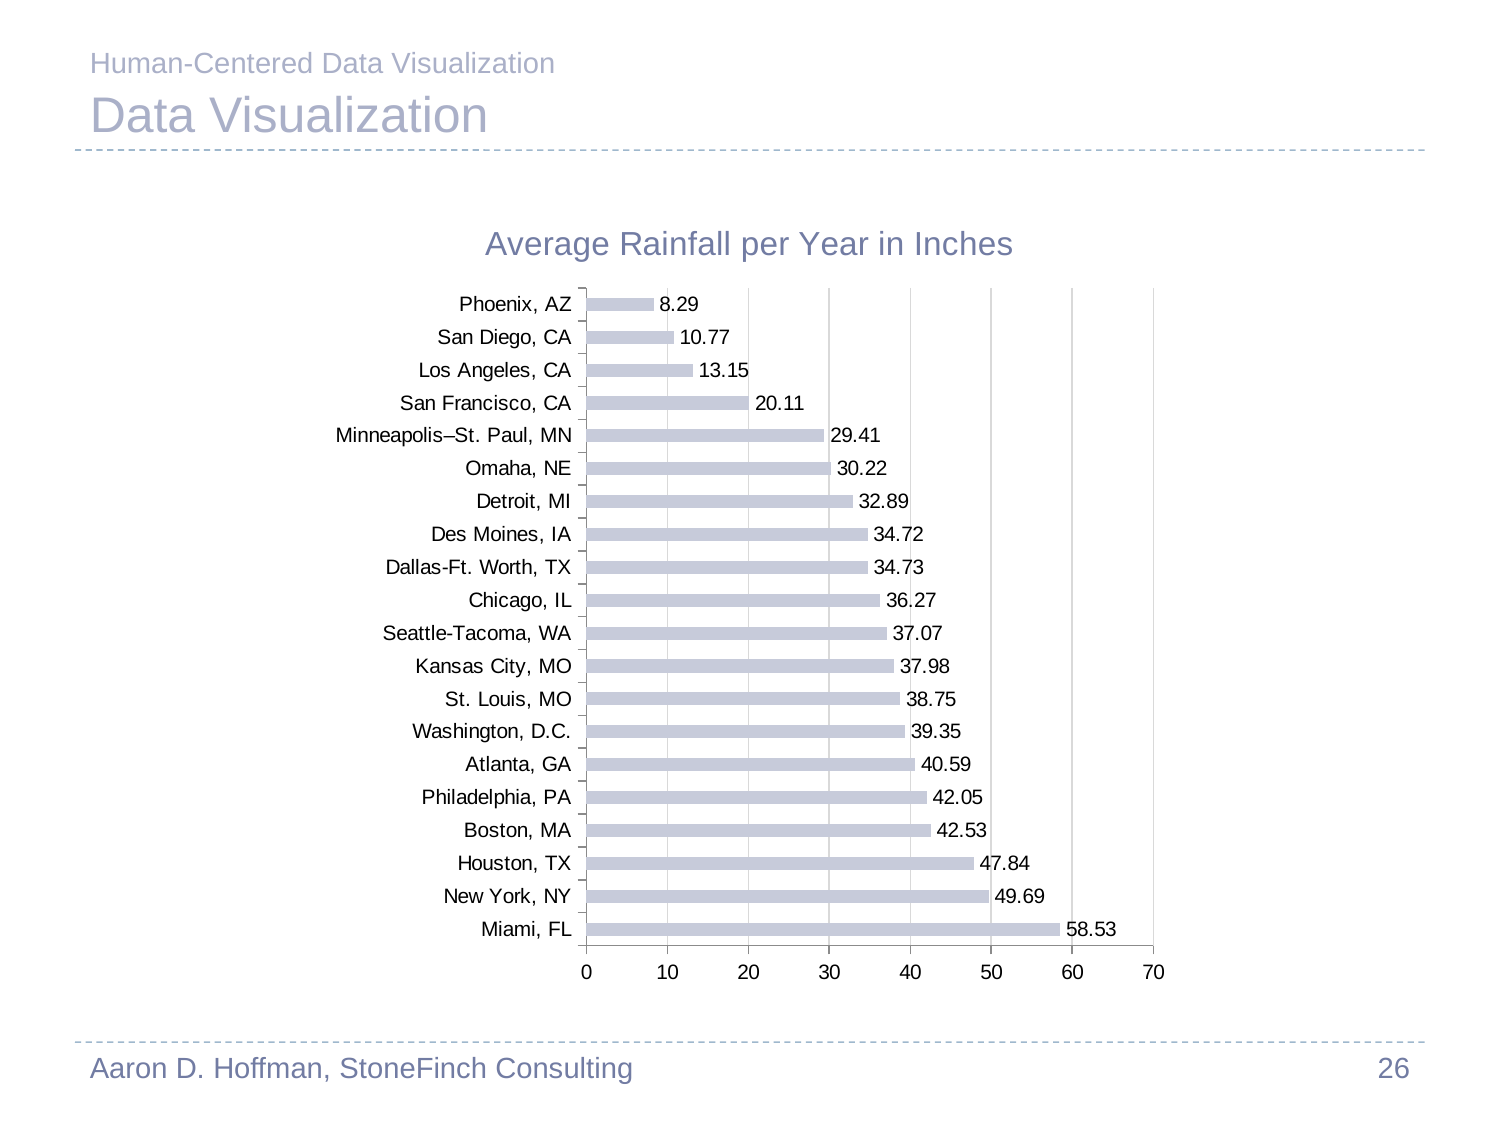

Human-Centered Data Visualization
# Data Visualization

### Chart: Average Rainfall per Year in Inches

| Category | Rain In. |
|---|---|
| Miami, FL | 58.53 |
| New York, NY | 49.69 |
| Houston, TX | 47.84 |
| Boston, MA | 42.53 |
| Philadelphia, PA | 42.05 |
| Atlanta, GA | 40.59 |
| Washington, D.C. | 39.35 |
| St. Louis, MO | 38.75 |
| Kansas City, MO | 37.98 |
| Seattle-Tacoma, WA | 37.07 |
| Chicago, IL | 36.27 |
| Dallas-Ft. Worth, TX | 34.73 |
| Des Moines, IA | 34.72 |
| Detroit, MI | 32.89 |
| Omaha, NE | 30.22 |
| Minneapolis–St. Paul, MN | 29.41 |
| San Francisco, CA | 20.11 |
| Los Angeles, CA | 13.15 |
| San Diego, CA | 10.77 |
| Phoenix, AZ | 8.29 |
Aaron D. Hoffman, StoneFinch Consulting
26